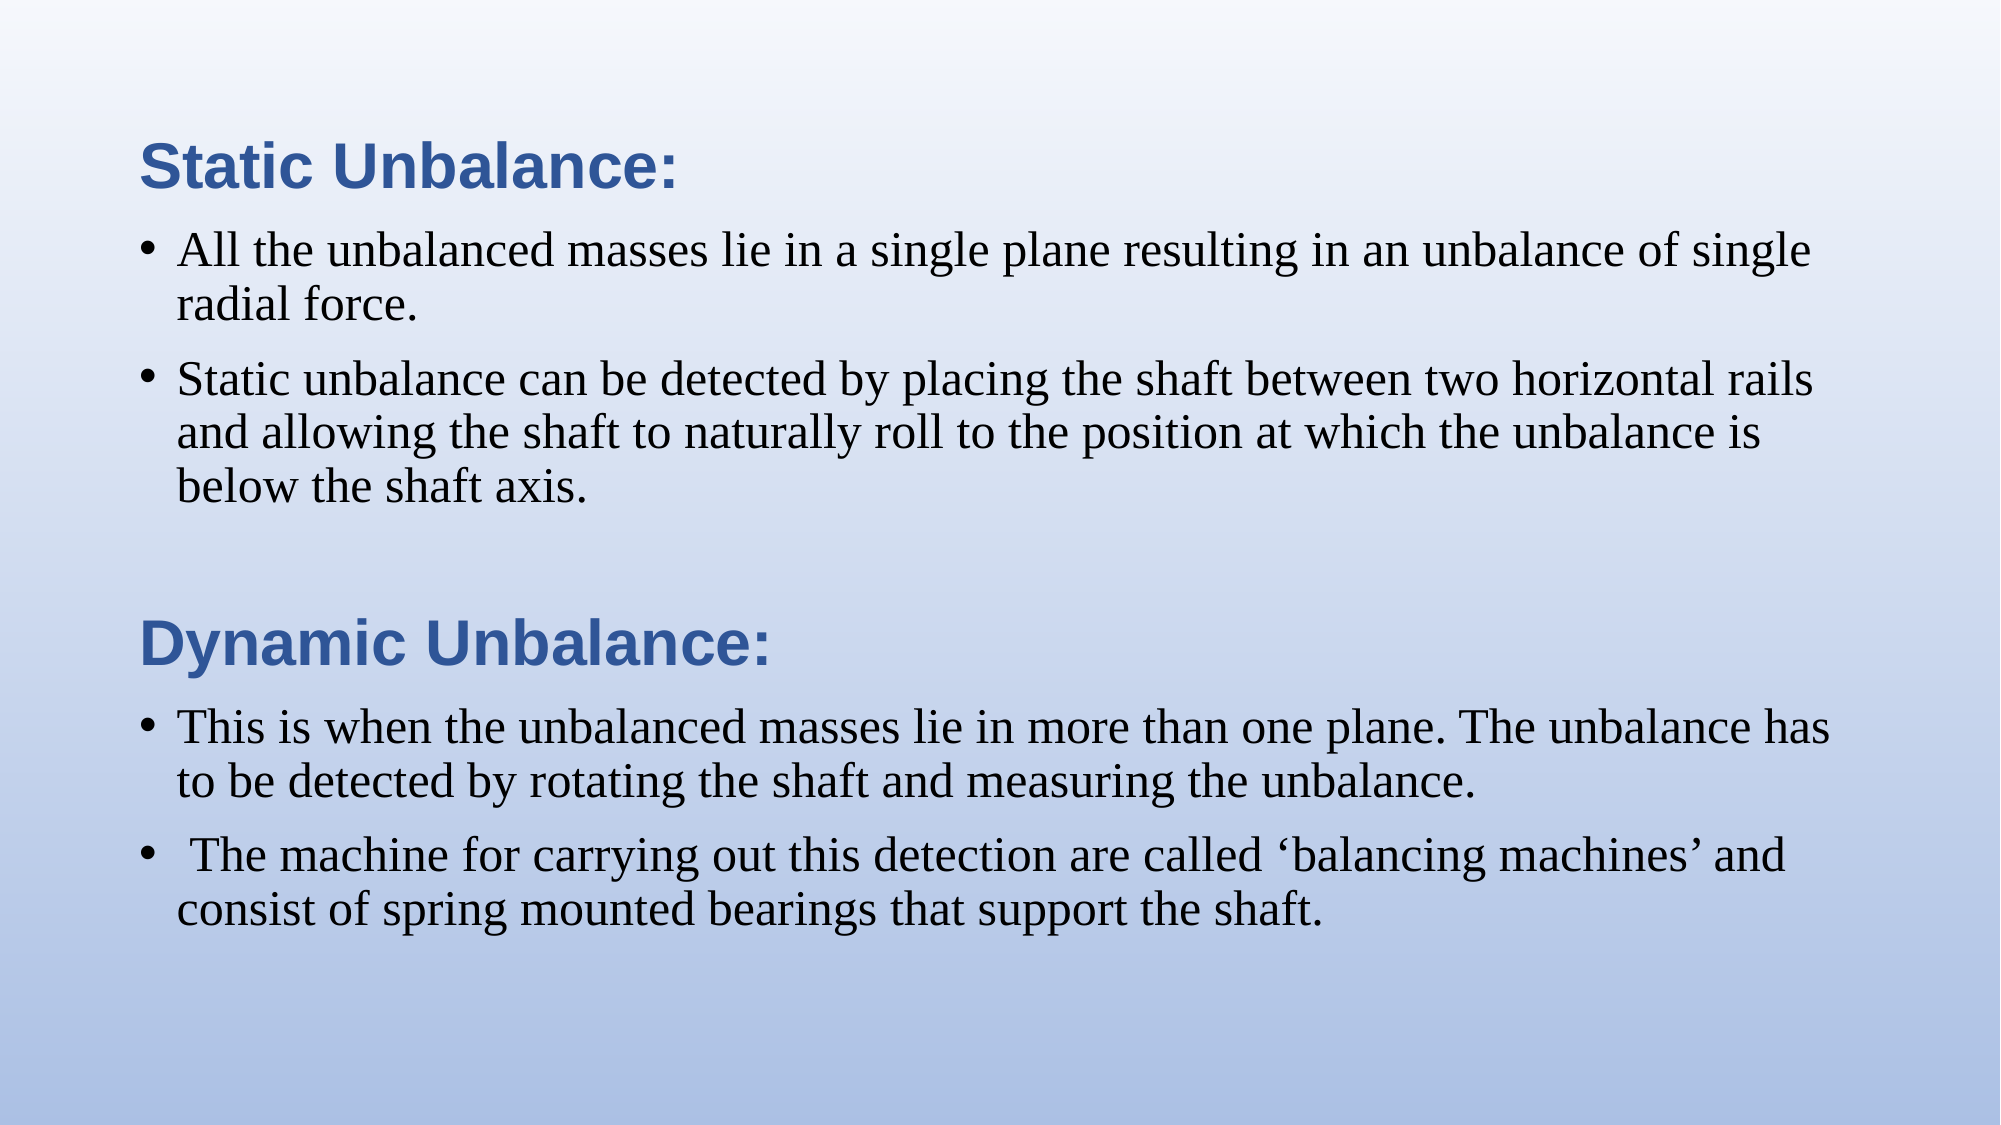

Static Unbalance:
All the unbalanced masses lie in a single plane resulting in an unbalance of single radial force.
Static unbalance can be detected by placing the shaft between two horizontal rails and allowing the shaft to naturally roll to the position at which the unbalance is below the shaft axis.

Dynamic Unbalance:
This is when the unbalanced masses lie in more than one plane. The unbalance has to be detected by rotating the shaft and measuring the unbalance.
 The machine for carrying out this detection are called ‘balancing machines’ and consist of spring mounted bearings that support the shaft.